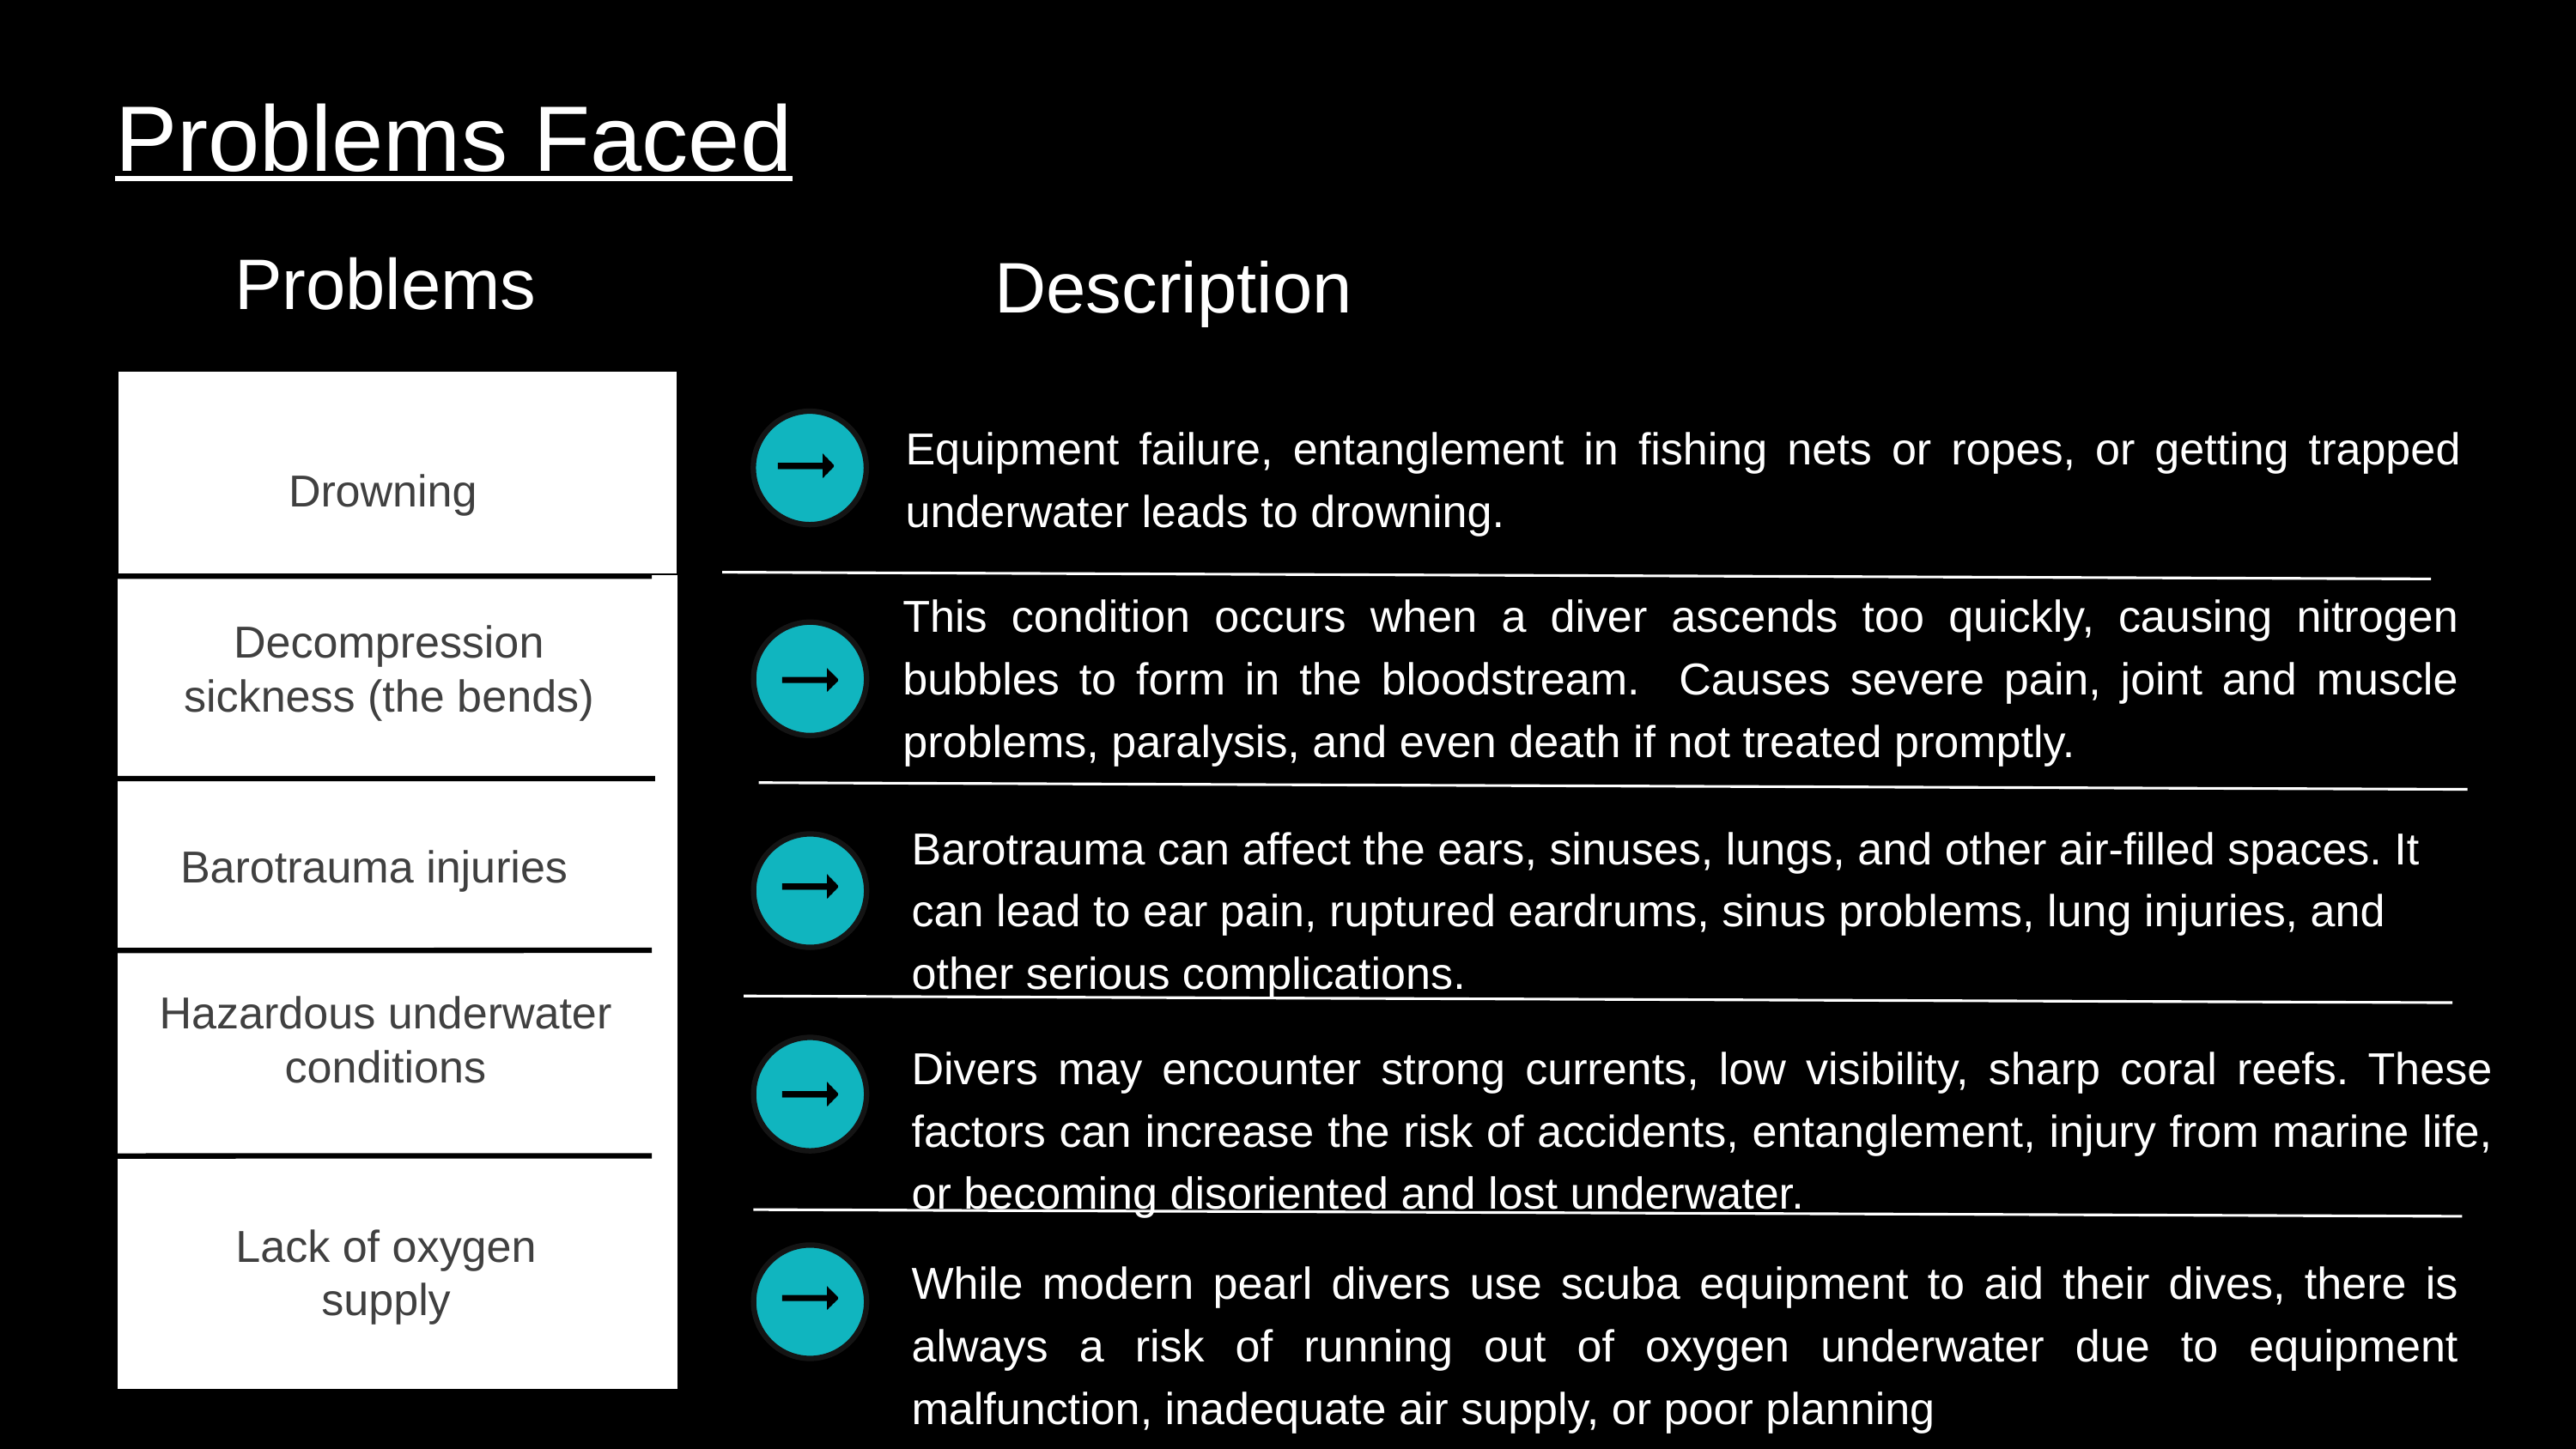

Problems Faced

Problems
Description

|  |
| --- |
|  |
|  |
|  |
|  |

Equipment failure, entanglement in fishing nets or ropes, or getting trapped underwater leads to drowning.

Drowning

This condition occurs when a diver ascends too quickly, causing nitrogen bubbles to form in the bloodstream.  Causes severe pain, joint and muscle problems, paralysis, and even death if not treated promptly.
Decompression sickness (the bends)

Barotrauma can affect the ears, sinuses, lungs, and other air-filled spaces. It can lead to ear pain, ruptured eardrums, sinus problems, lung injuries, and other serious complications.

Barotrauma injuries

Hazardous underwater conditions

Divers may encounter strong currents, low visibility, sharp coral reefs. These factors can increase the risk of accidents, entanglement, injury from marine life, or becoming disoriented and lost underwater.

Lack of oxygen supply

While modern pearl divers use scuba equipment to aid their dives, there is always a risk of running out of oxygen underwater due to equipment malfunction, inadequate air supply, or poor planning